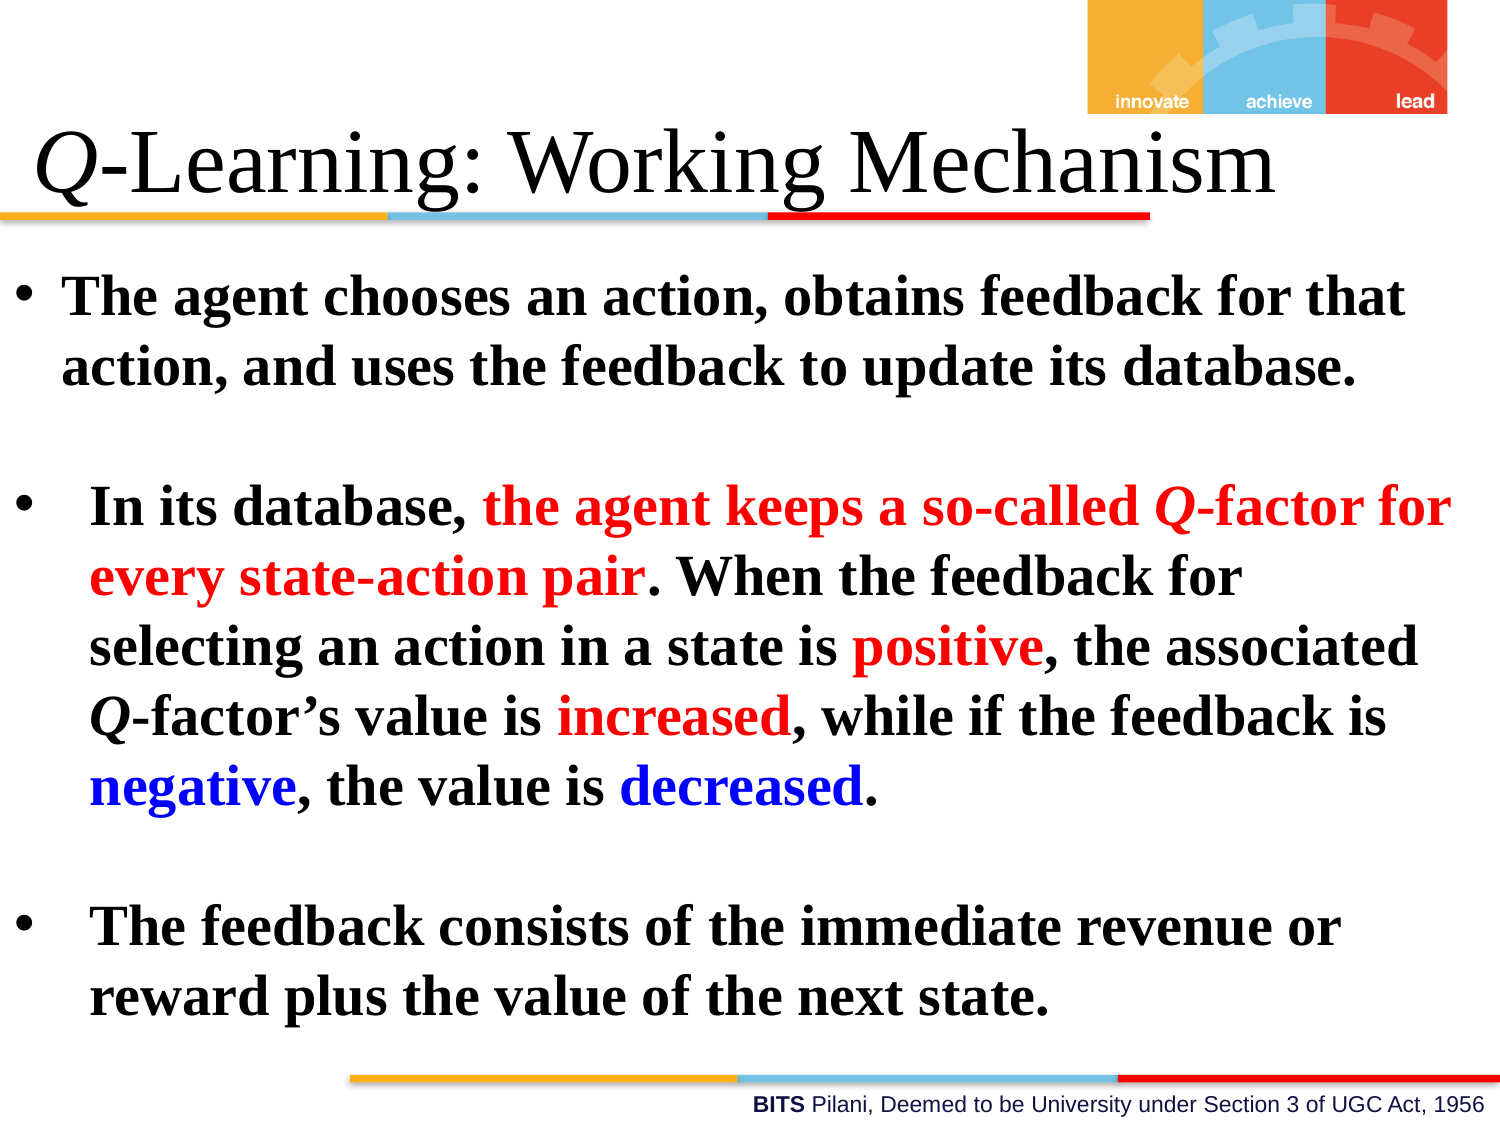

# Q-Learning: Working Mechanism
The agent chooses an action, obtains feedback for that   action, and uses the feedback to update its database.

In its database, the agent keeps a so-called Q-factor for every state-action pair. When the feedback for selecting an action in a state is positive, the associated Q-factor’s value is increased, while if the feedback is negative, the value is decreased.

The feedback consists of the immediate revenue or reward plus the value of the next state.